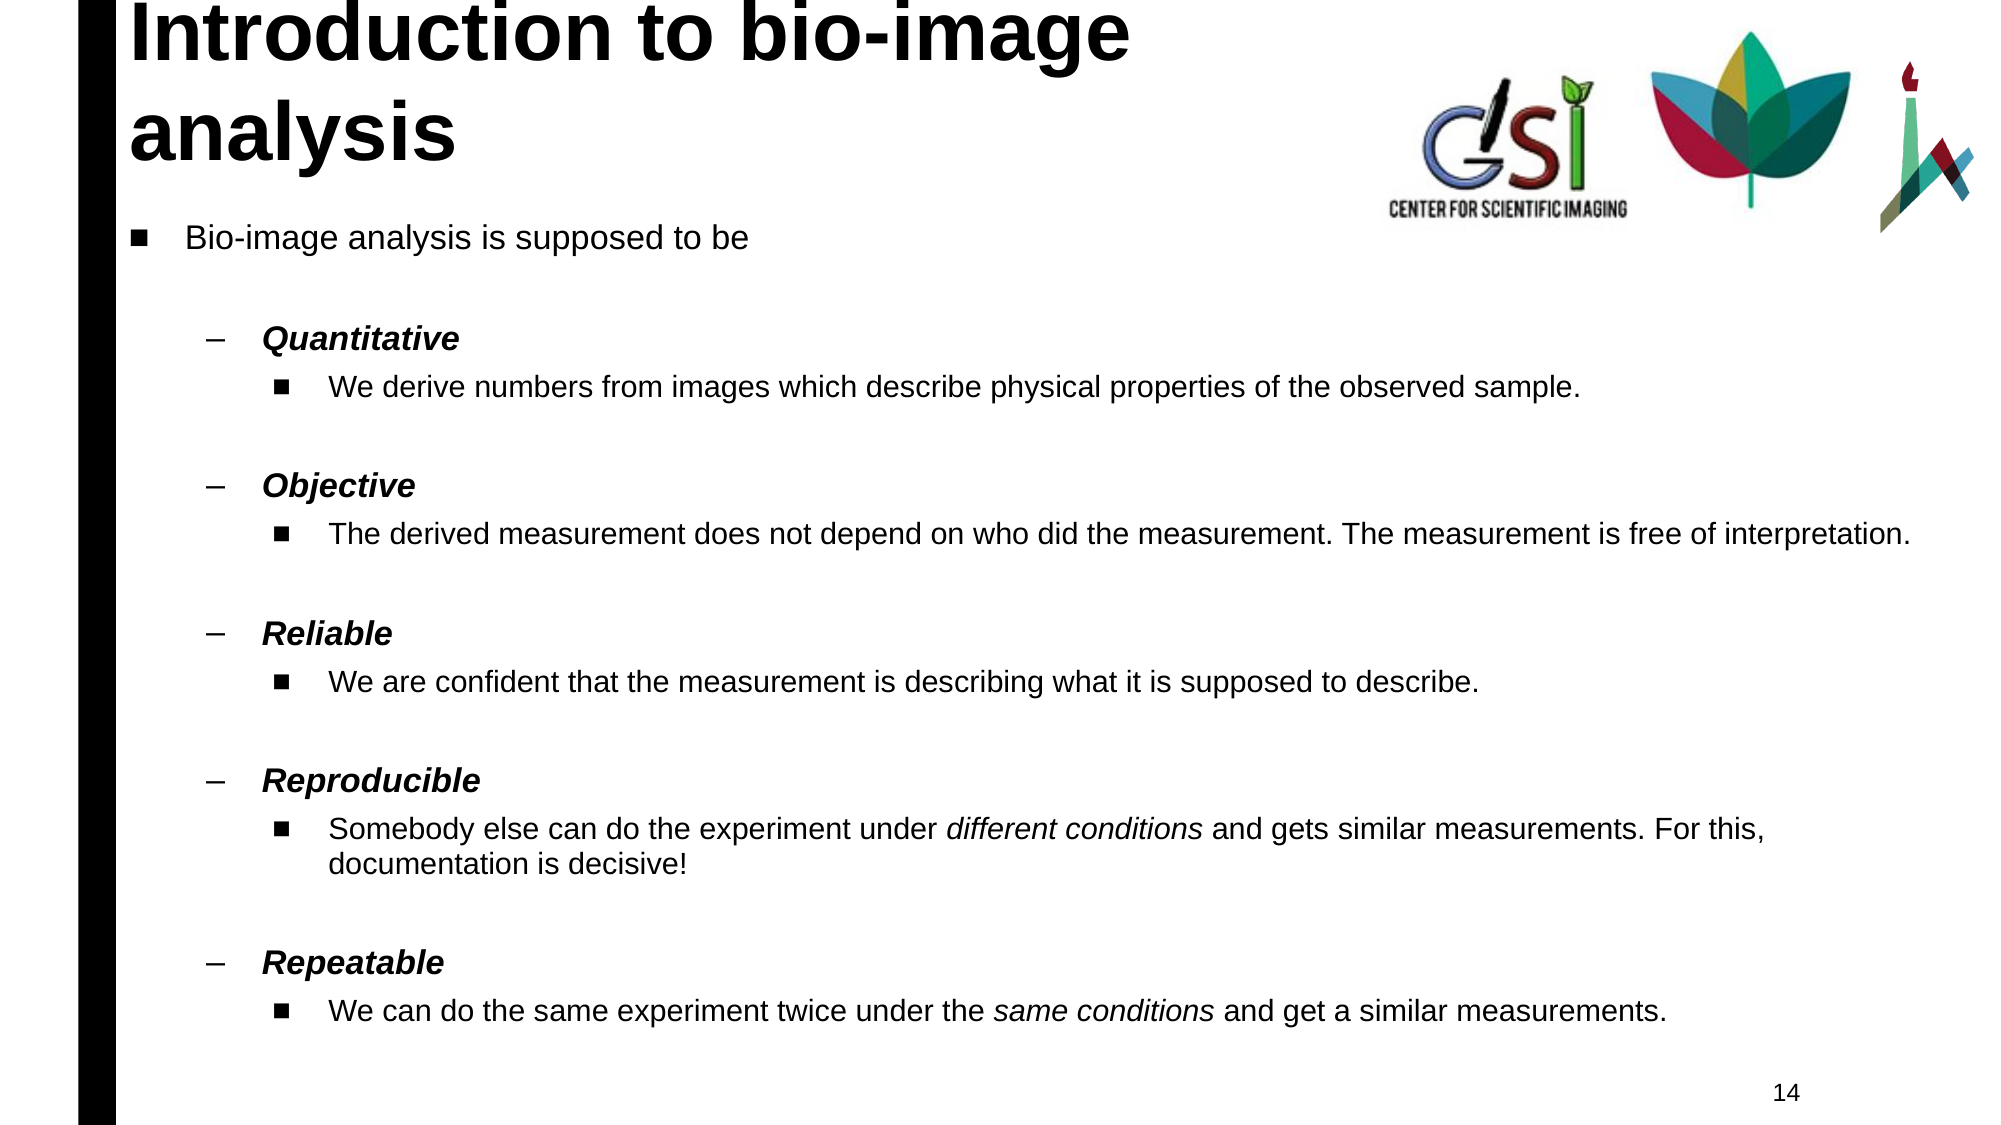

Bio-image analysis is supposed to be

Quantitative
We derive numbers from images which describe physical properties of the observed sample.

Objective
The derived measurement does not depend on who did the measurement. The measurement is free of interpretation.

Reliable
We are confident that the measurement is describing what it is supposed to describe.

Reproducible
Somebody else can do the experiment under different conditions and gets similar measurements. For this, documentation is decisive!

Repeatable
We can do the same experiment twice under the same conditions and get a similar measurements.

14